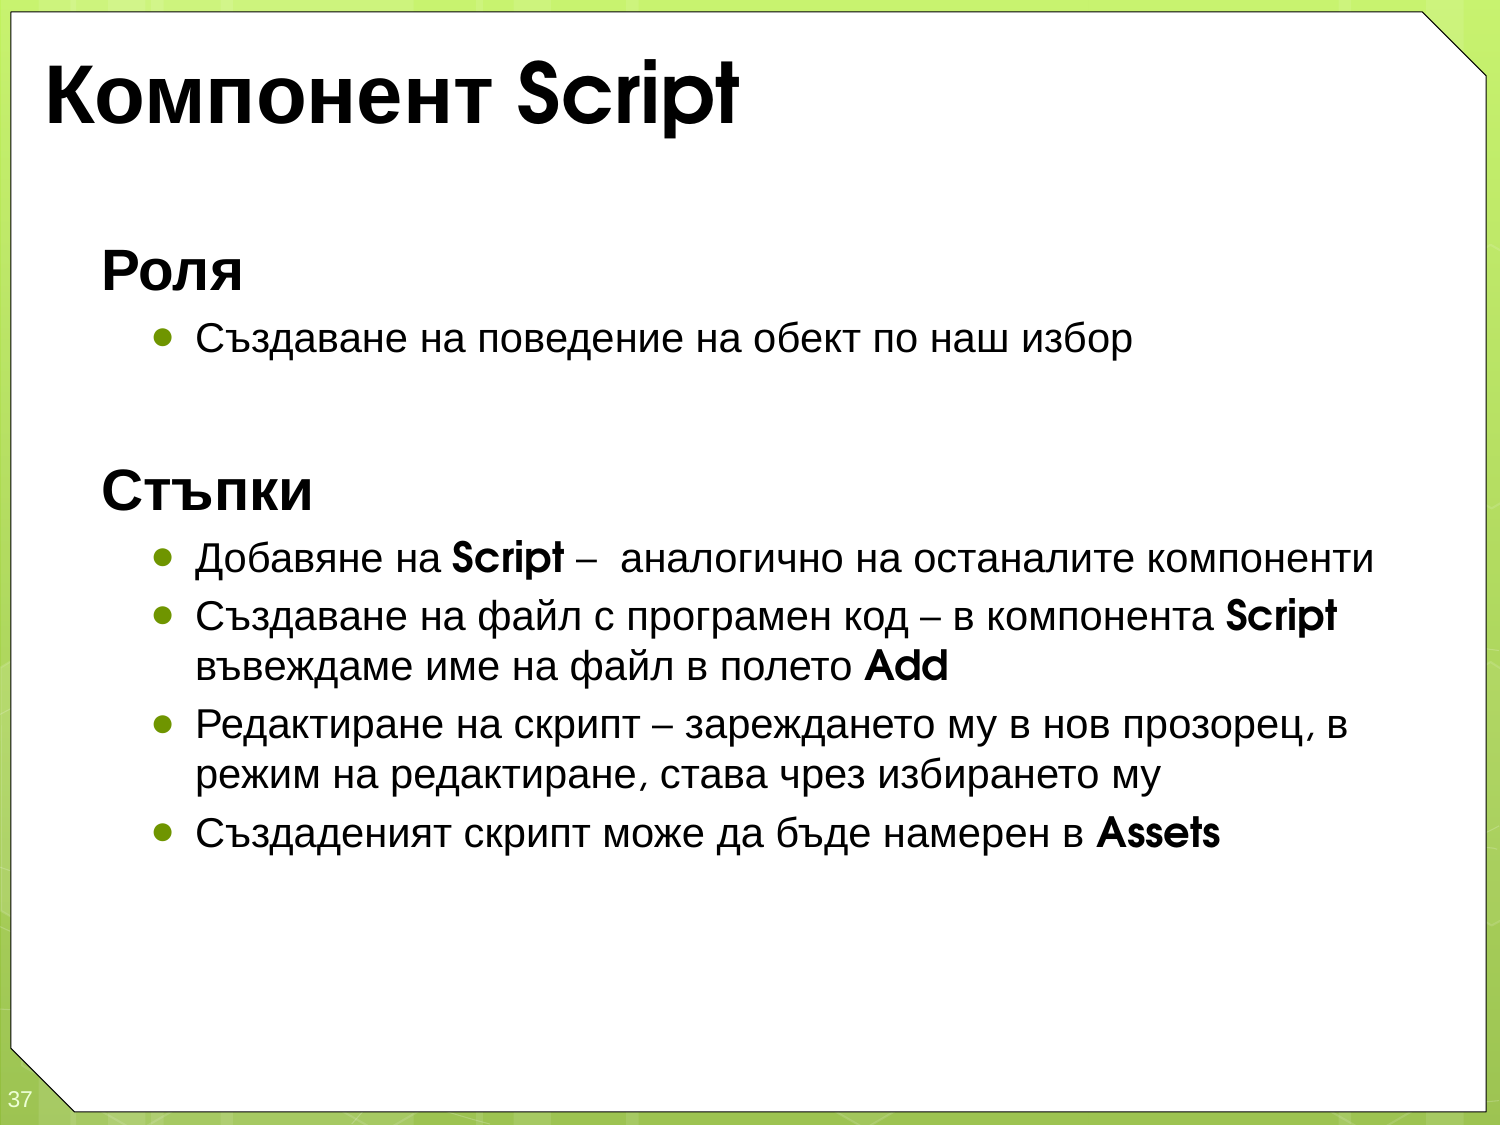

# Компонент Script
Роля
Създаване на поведение на обект по наш избор

Стъпки
Добавяне на Script –  аналогично на останалите компоненти
Създаване на файл с програмен код – в компонента Script въвеждаме име на файл в полето Add
Редактиране на скрипт – зареждането му в нов прозорец, в режим на редактиране, става чрез избирането му
Създаденият скрипт може да бъде намерен в Assets